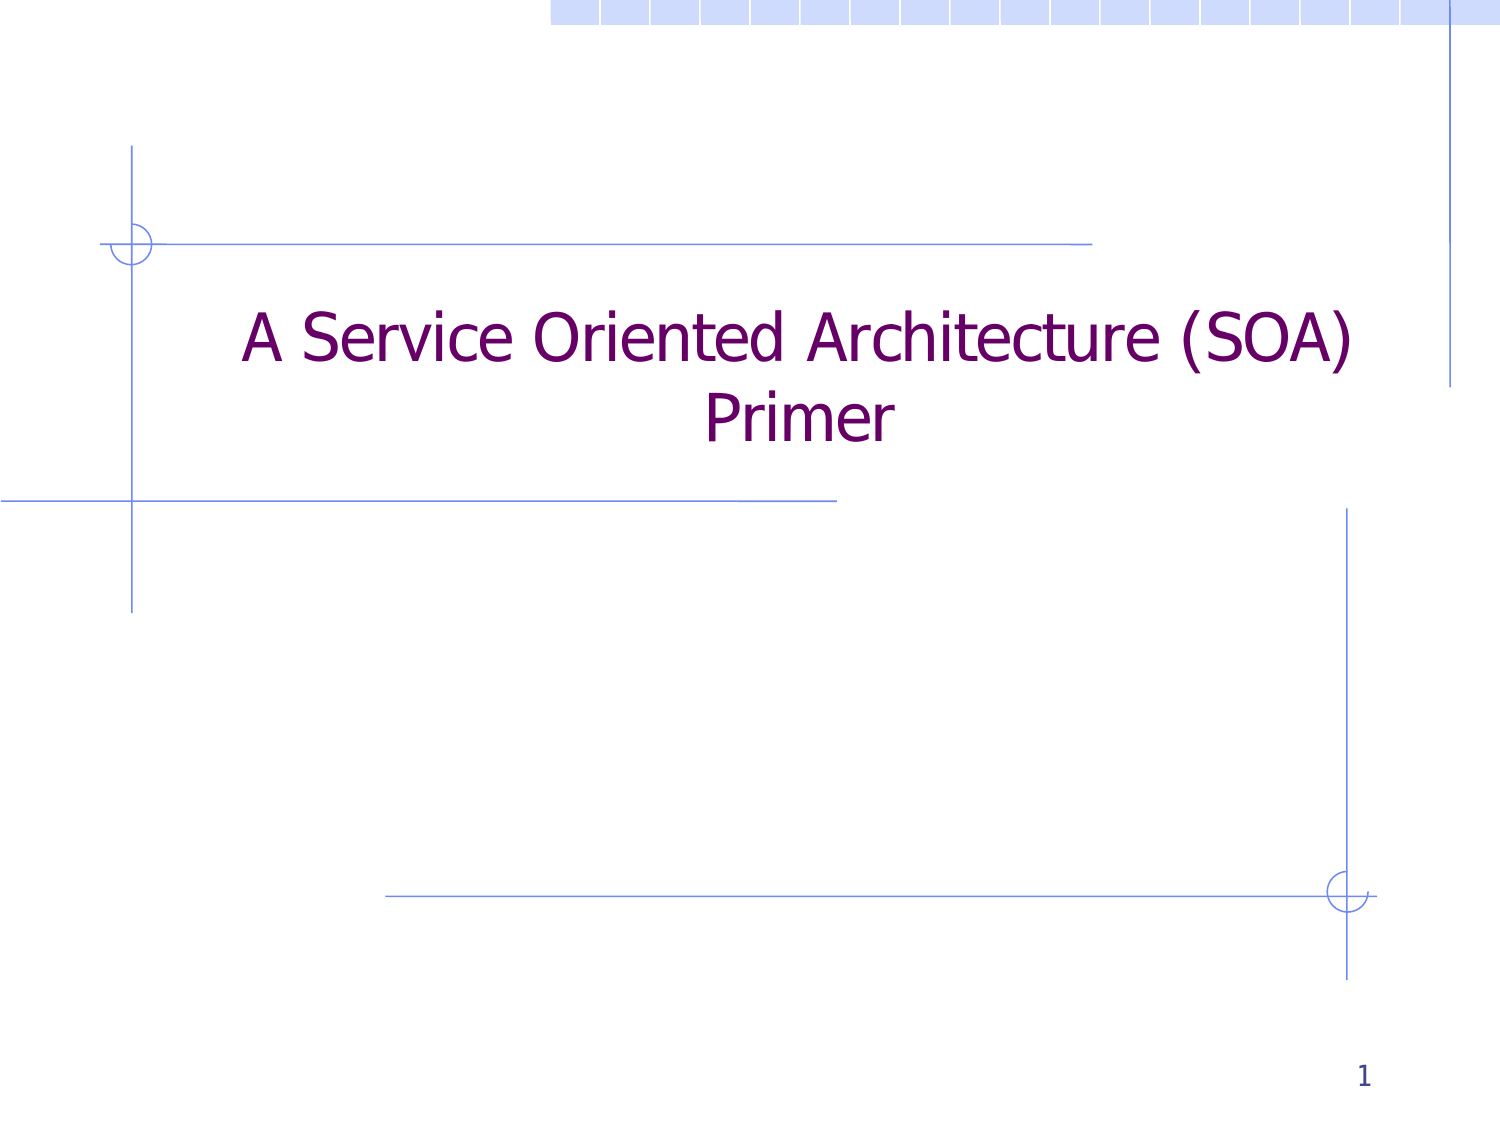

# A Service Oriented Architecture (SOA) Primer
1